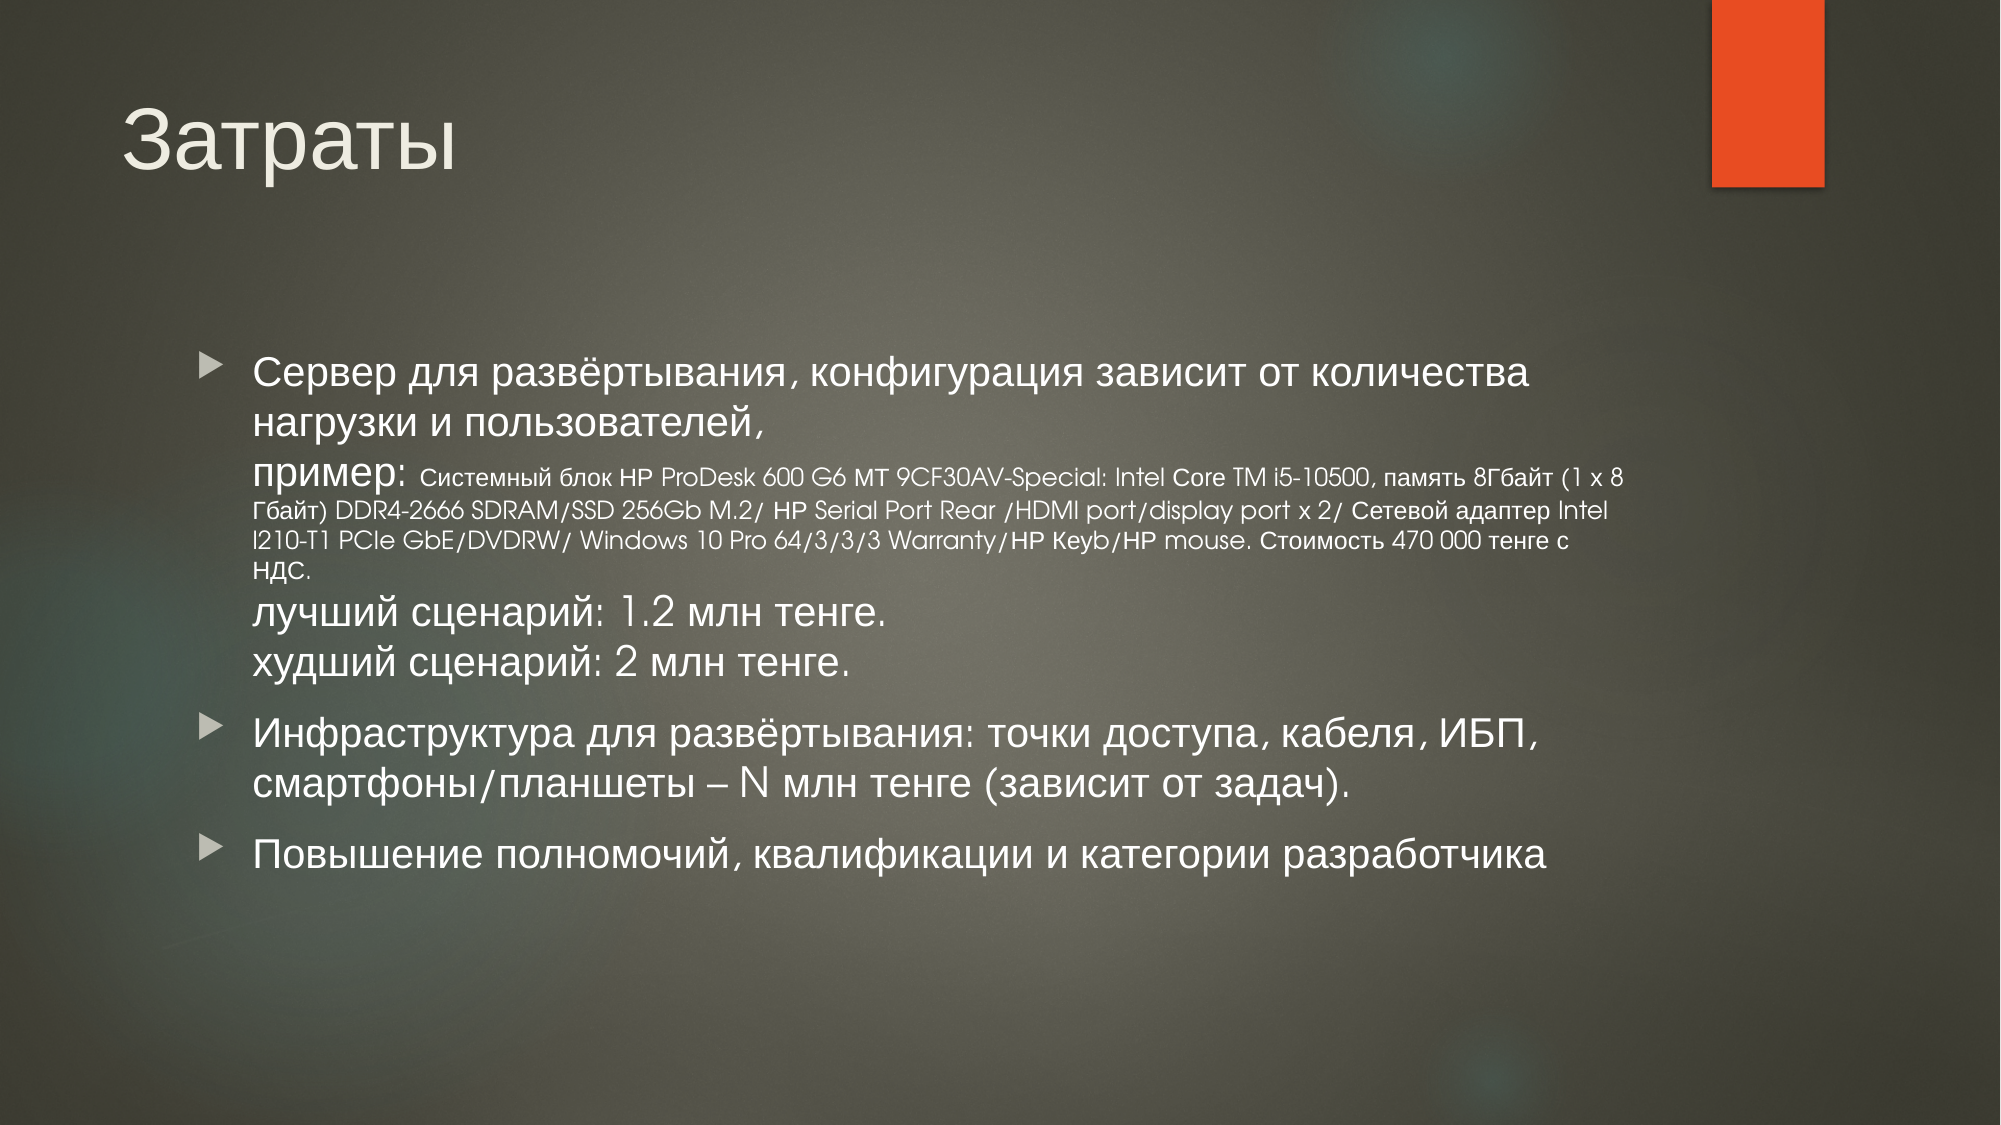

# Затраты
Сервер для развёртывания, конфигурация зависит от количества нагрузки и пользователей,
пример: Системный блок НР ProDesk 600 G6 МТ 9CF30AV-Special: Intel Соrе TM i5-10500, память 8Гбайт (1 х 8 Гбайт) DDR4-2666 SDRAM/SSD 256Gb M.2/ НР Serial Port Rear /HDMI port/display port х 2/ Сетевой адаптер Intel I210-T1 PCIe GbE/DVDRW/ Windows 10 Pro 64/3/3/3 Warranty/НР Кеуb/НР mouse. Стоимость 470 000 тенге с НДС.
лучший сценарий: 1.2 млн тенге.
худший сценарий: 2 млн тенге.
Инфраструктура для развёртывания: точки доступа, кабеля, ИБП, смартфоны/планшеты – N млн тенге (зависит от задач).
Повышение полномочий, квалификации и категории разработчика